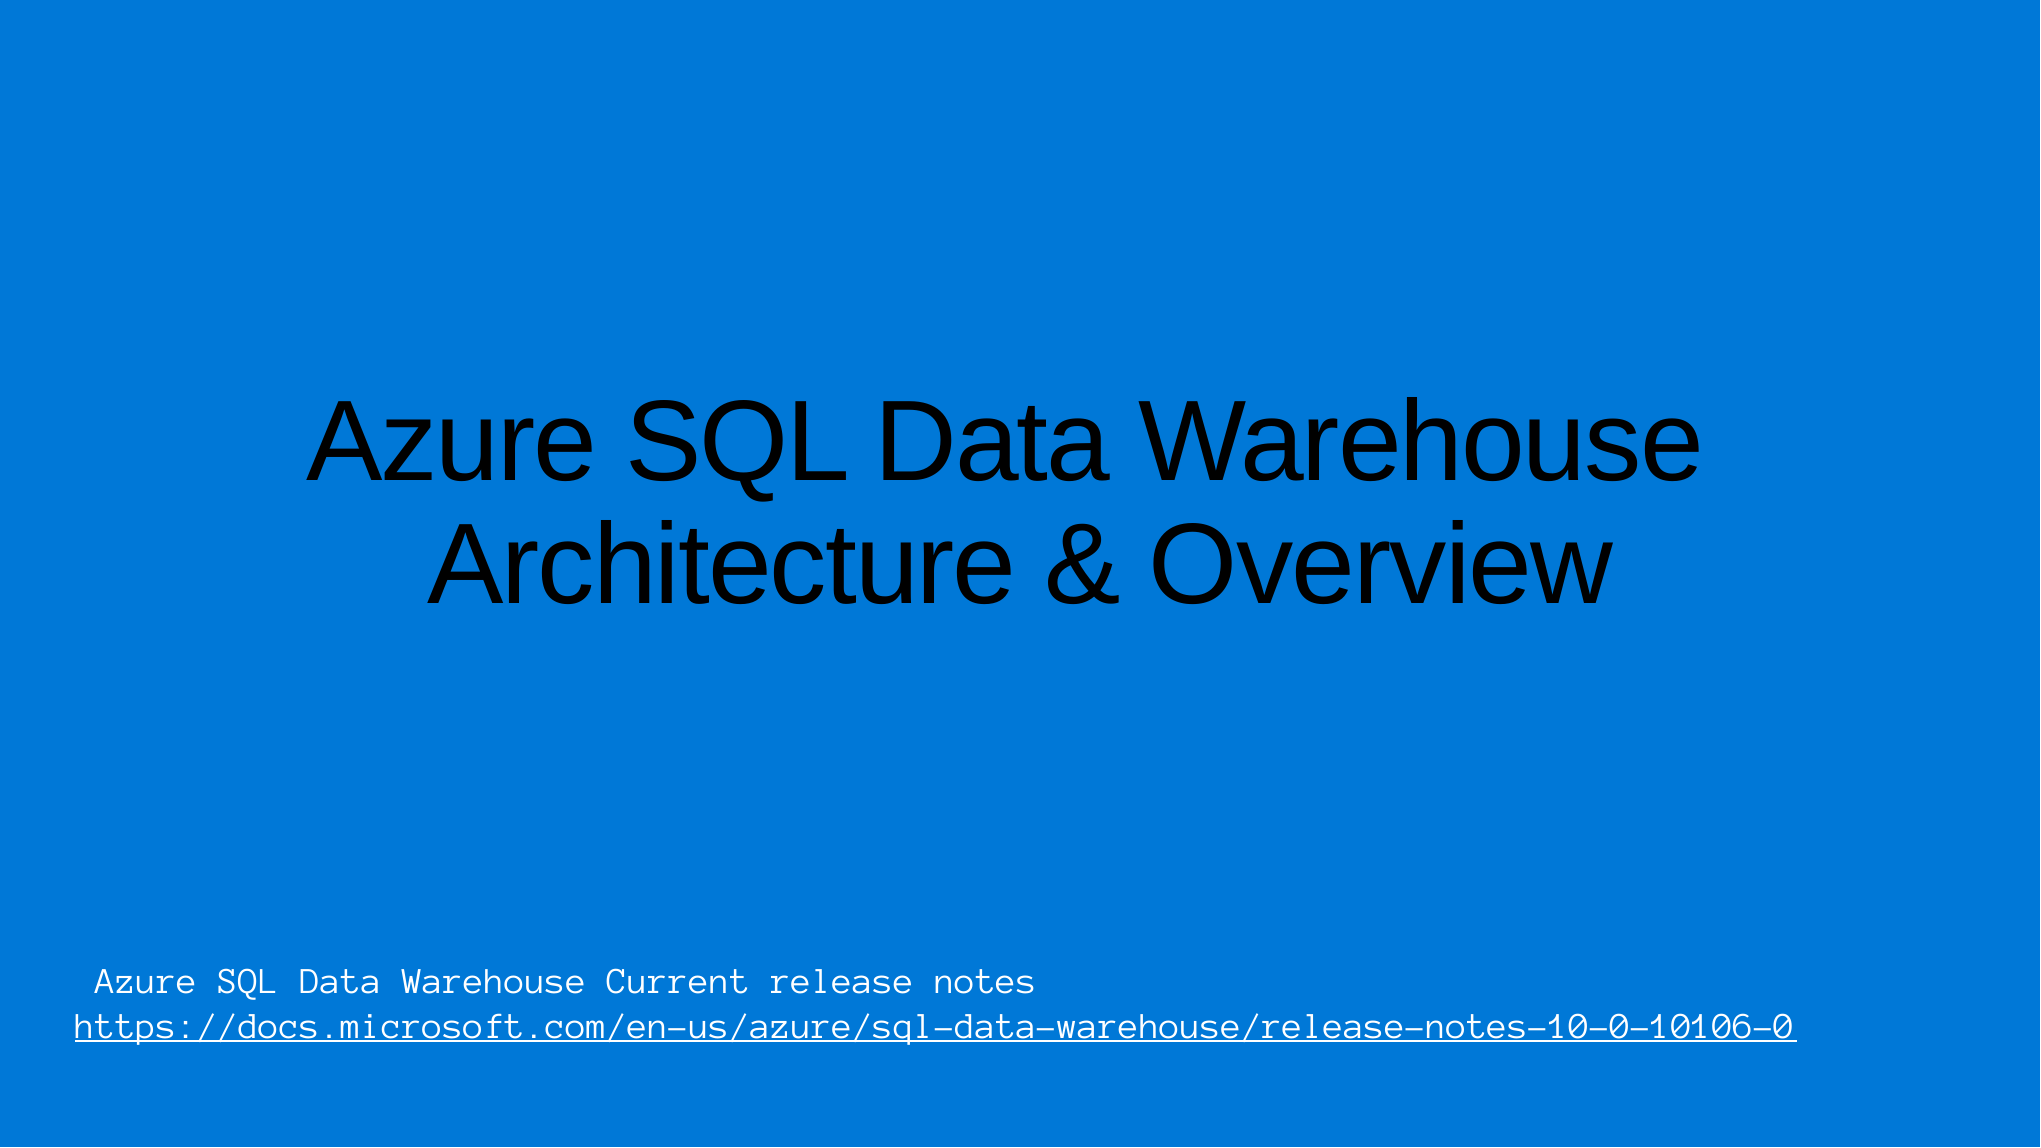

# Azure SQL Data Warehouse Architecture & Overview

 Azure SQL Data Warehouse Current release notes
https://docs.microsoft.com/en-us/azure/sql-data-warehouse/release-notes-10-0-10106-0